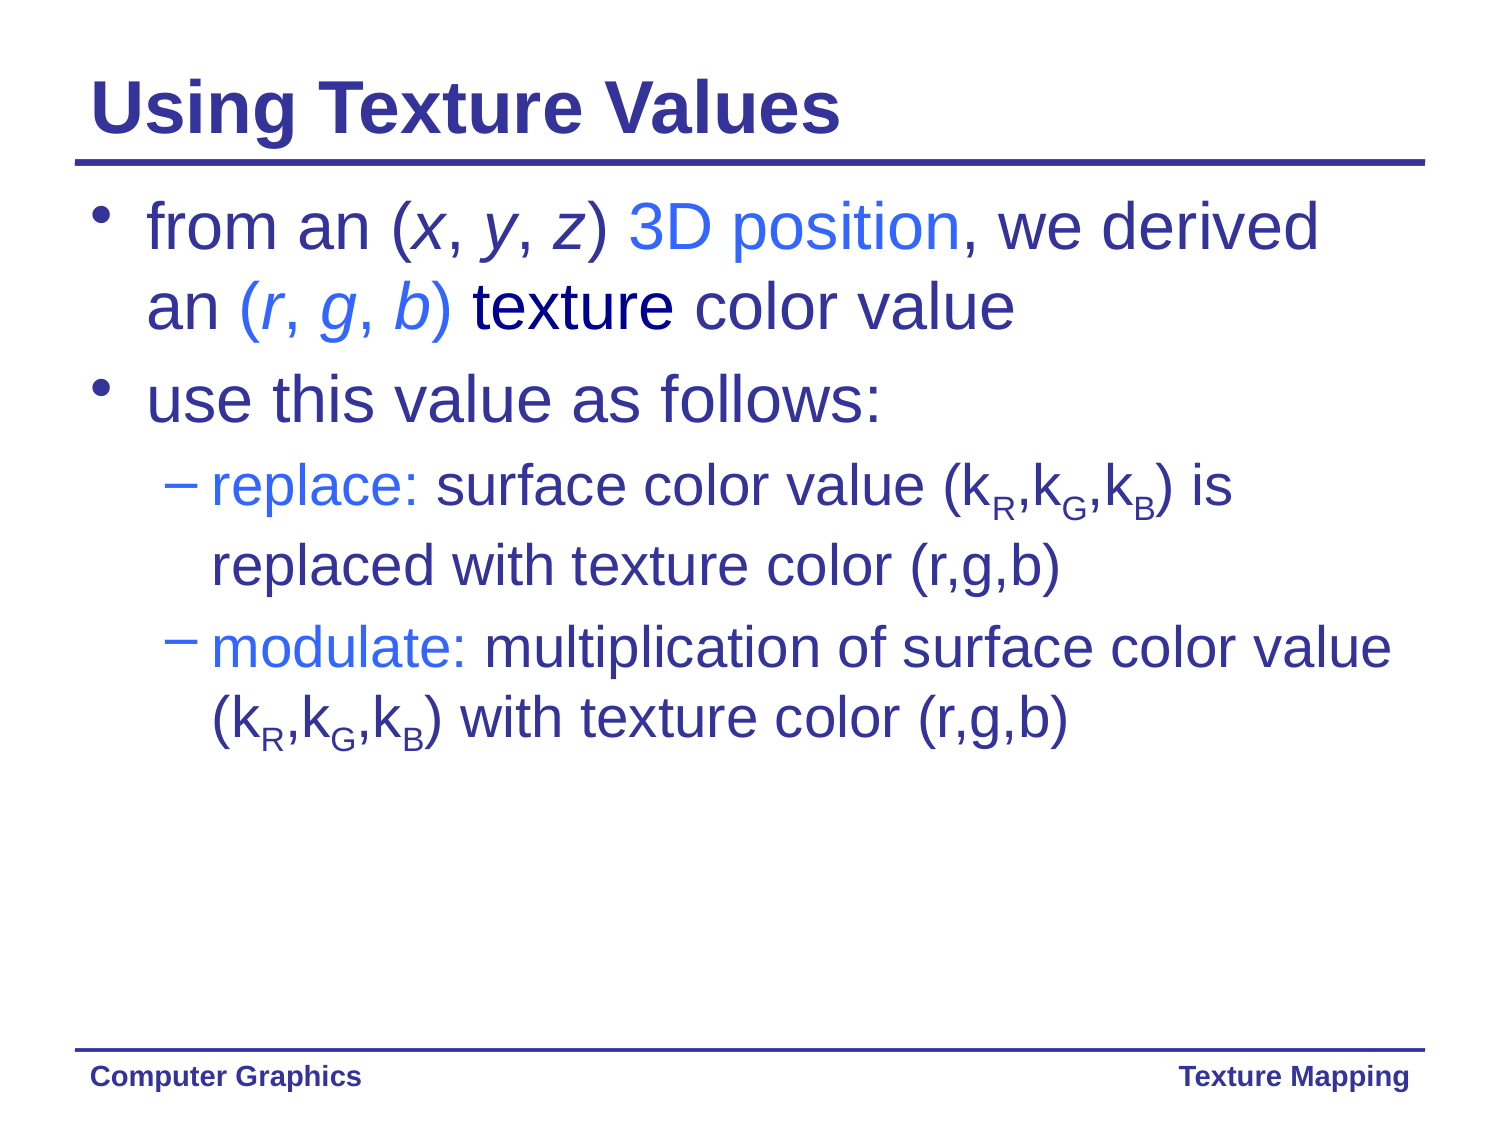

# Using Texture Values
from an (x, y, z) 3D position, we derived
an (r, g, b) texture color value
use this value as follows:
replace: surface color value (kR,kG,kB) is replaced with texture color (r,g,b)
modulate: multiplication of surface color value (kR,kG,kB) with texture color (r,g,b)